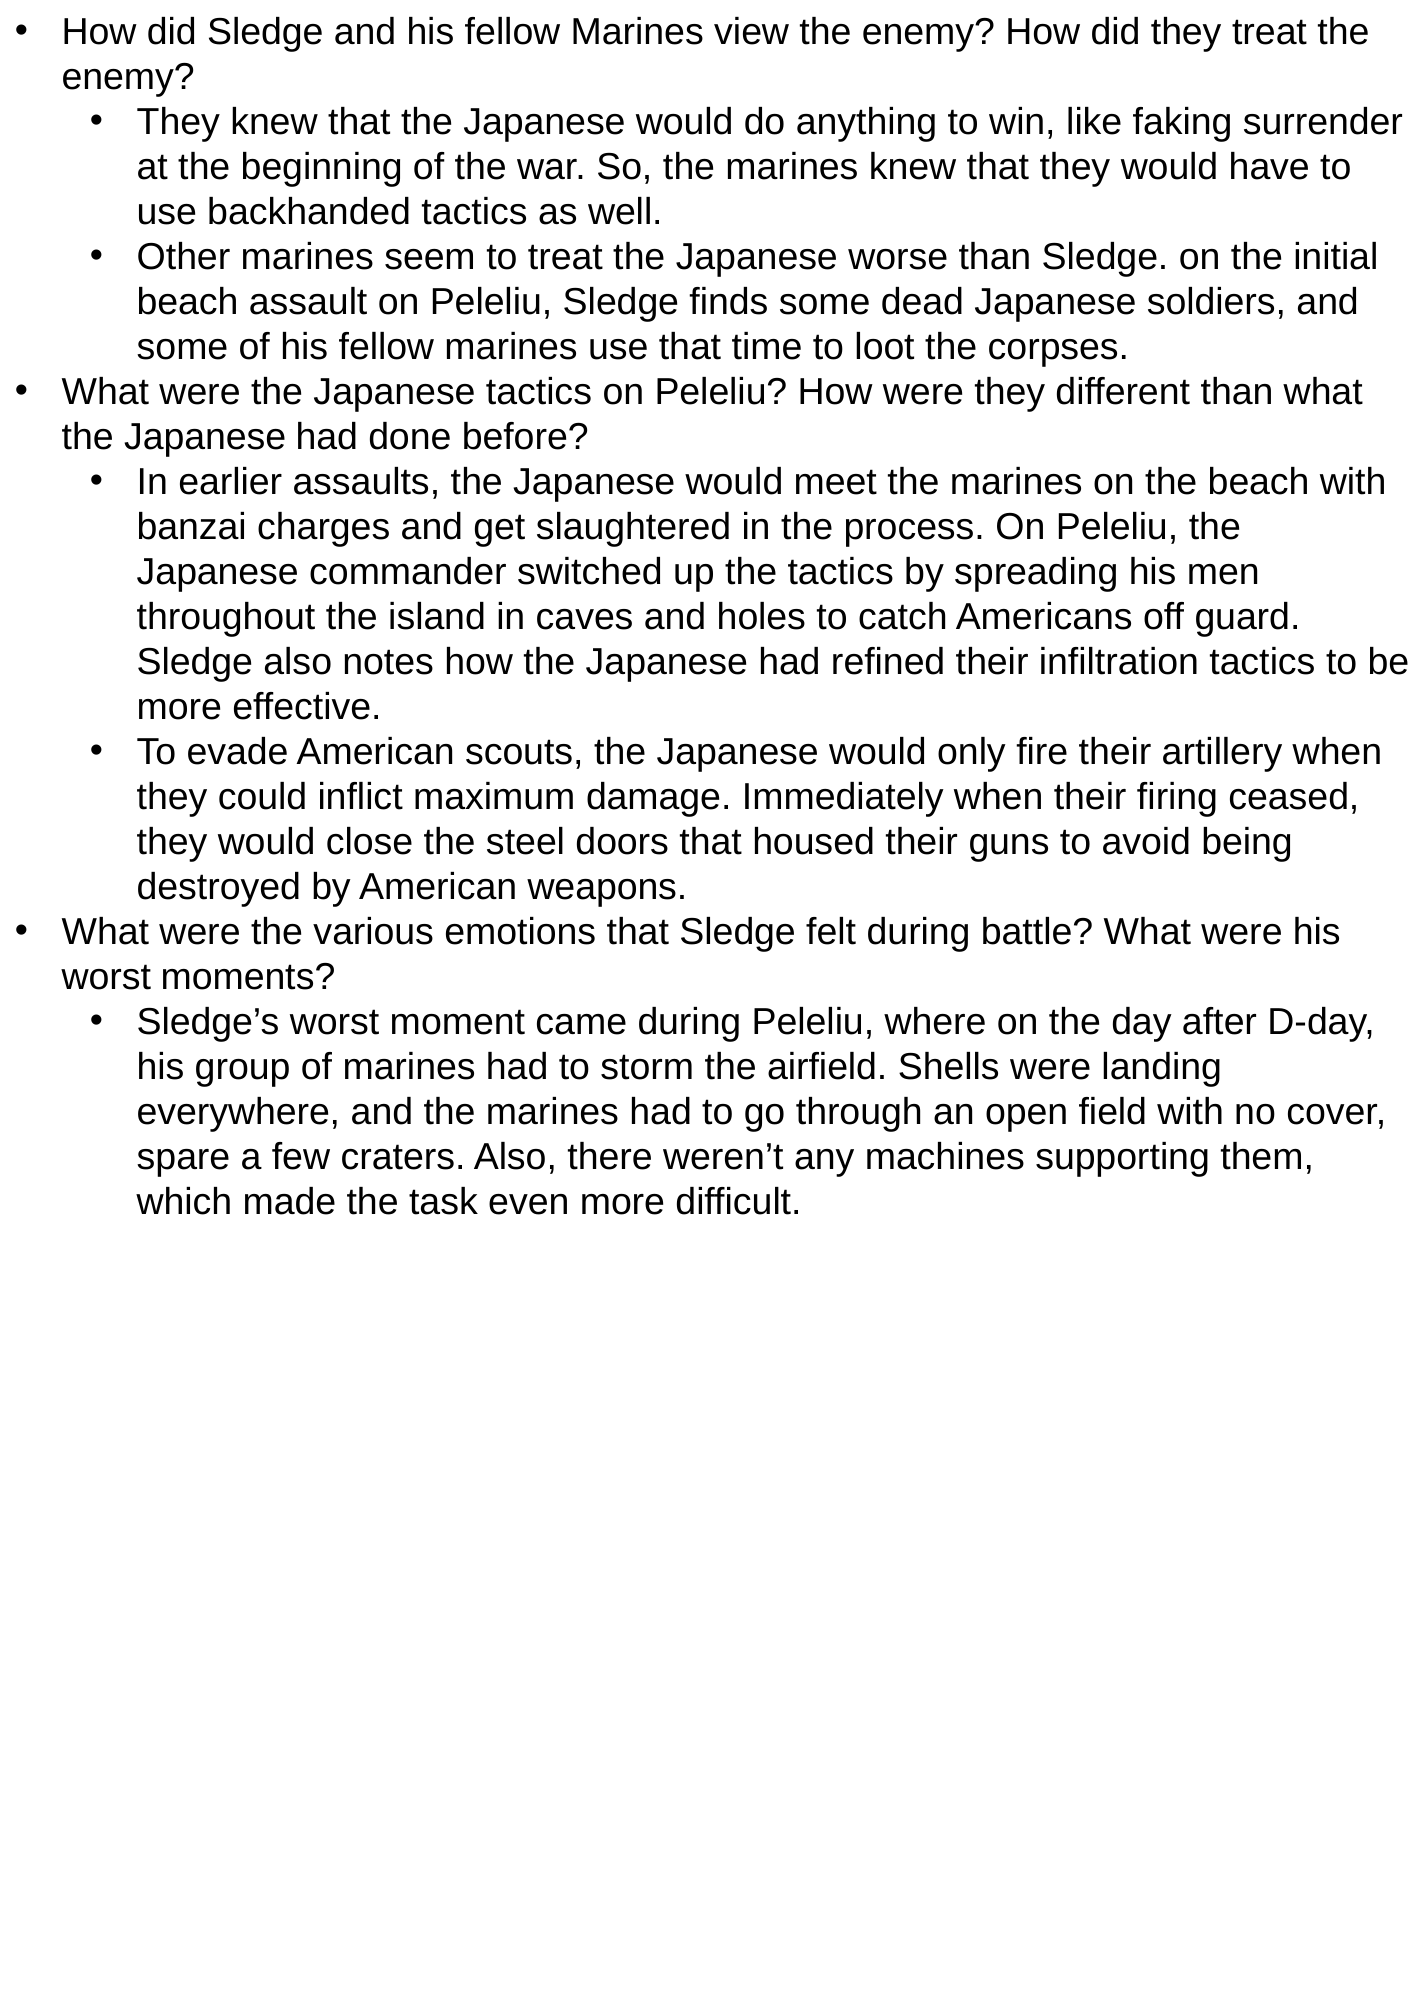

How did Sledge and his fellow Marines view the enemy? How did they treat the enemy?
They knew that the Japanese would do anything to win, like faking surrender at the beginning of the war. So, the marines knew that they would have to use backhanded tactics as well.
Other marines seem to treat the Japanese worse than Sledge. on the initial beach assault on Peleliu, Sledge finds some dead Japanese soldiers, and some of his fellow marines use that time to loot the corpses.
What were the Japanese tactics on Peleliu? How were they different than what the Japanese had done before?
In earlier assaults, the Japanese would meet the marines on the beach with banzai charges and get slaughtered in the process. On Peleliu, the Japanese commander switched up the tactics by spreading his men throughout the island in caves and holes to catch Americans off guard. Sledge also notes how the Japanese had refined their infiltration tactics to be more effective.
To evade American scouts, the Japanese would only fire their artillery when they could inflict maximum damage. Immediately when their firing ceased, they would close the steel doors that housed their guns to avoid being destroyed by American weapons.
What were the various emotions that Sledge felt during battle? What were his worst moments?
Sledge’s worst moment came during Peleliu, where on the day after D-day, his group of marines had to storm the airfield. Shells were landing everywhere, and the marines had to go through an open field with no cover, spare a few craters. Also, there weren’t any machines supporting them, which made the task even more difficult.